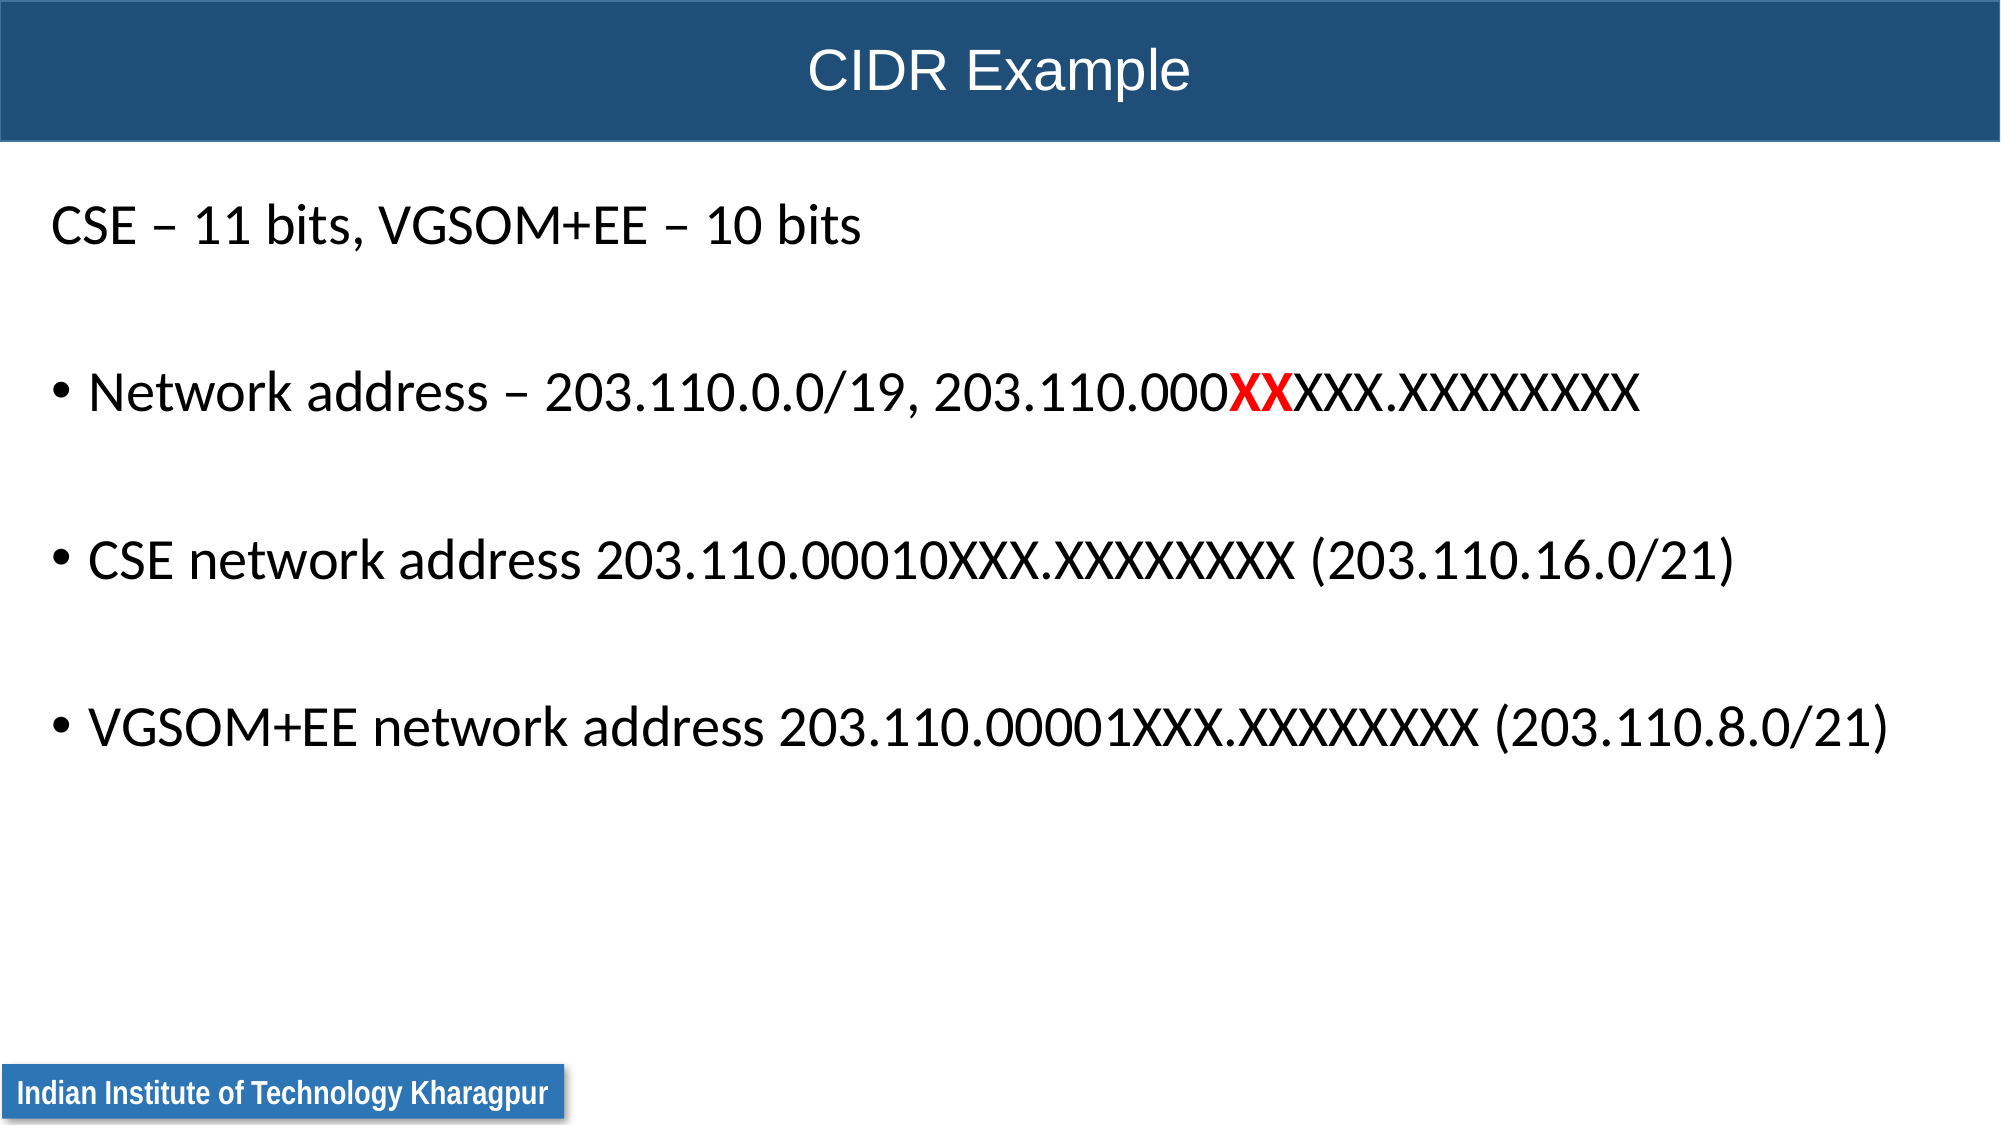

# CIDR Example
CSE – 11 bits, VGSOM+EE – 10 bits

Network address – 203.110.0.0/19, 203.110.000XXXXX.XXXXXXXX

CSE network address 203.110.00010XXX.XXXXXXXX (203.110.16.0/21)

VGSOM+EE network address 203.110.00001XXX.XXXXXXXX (203.110.8.0/21)